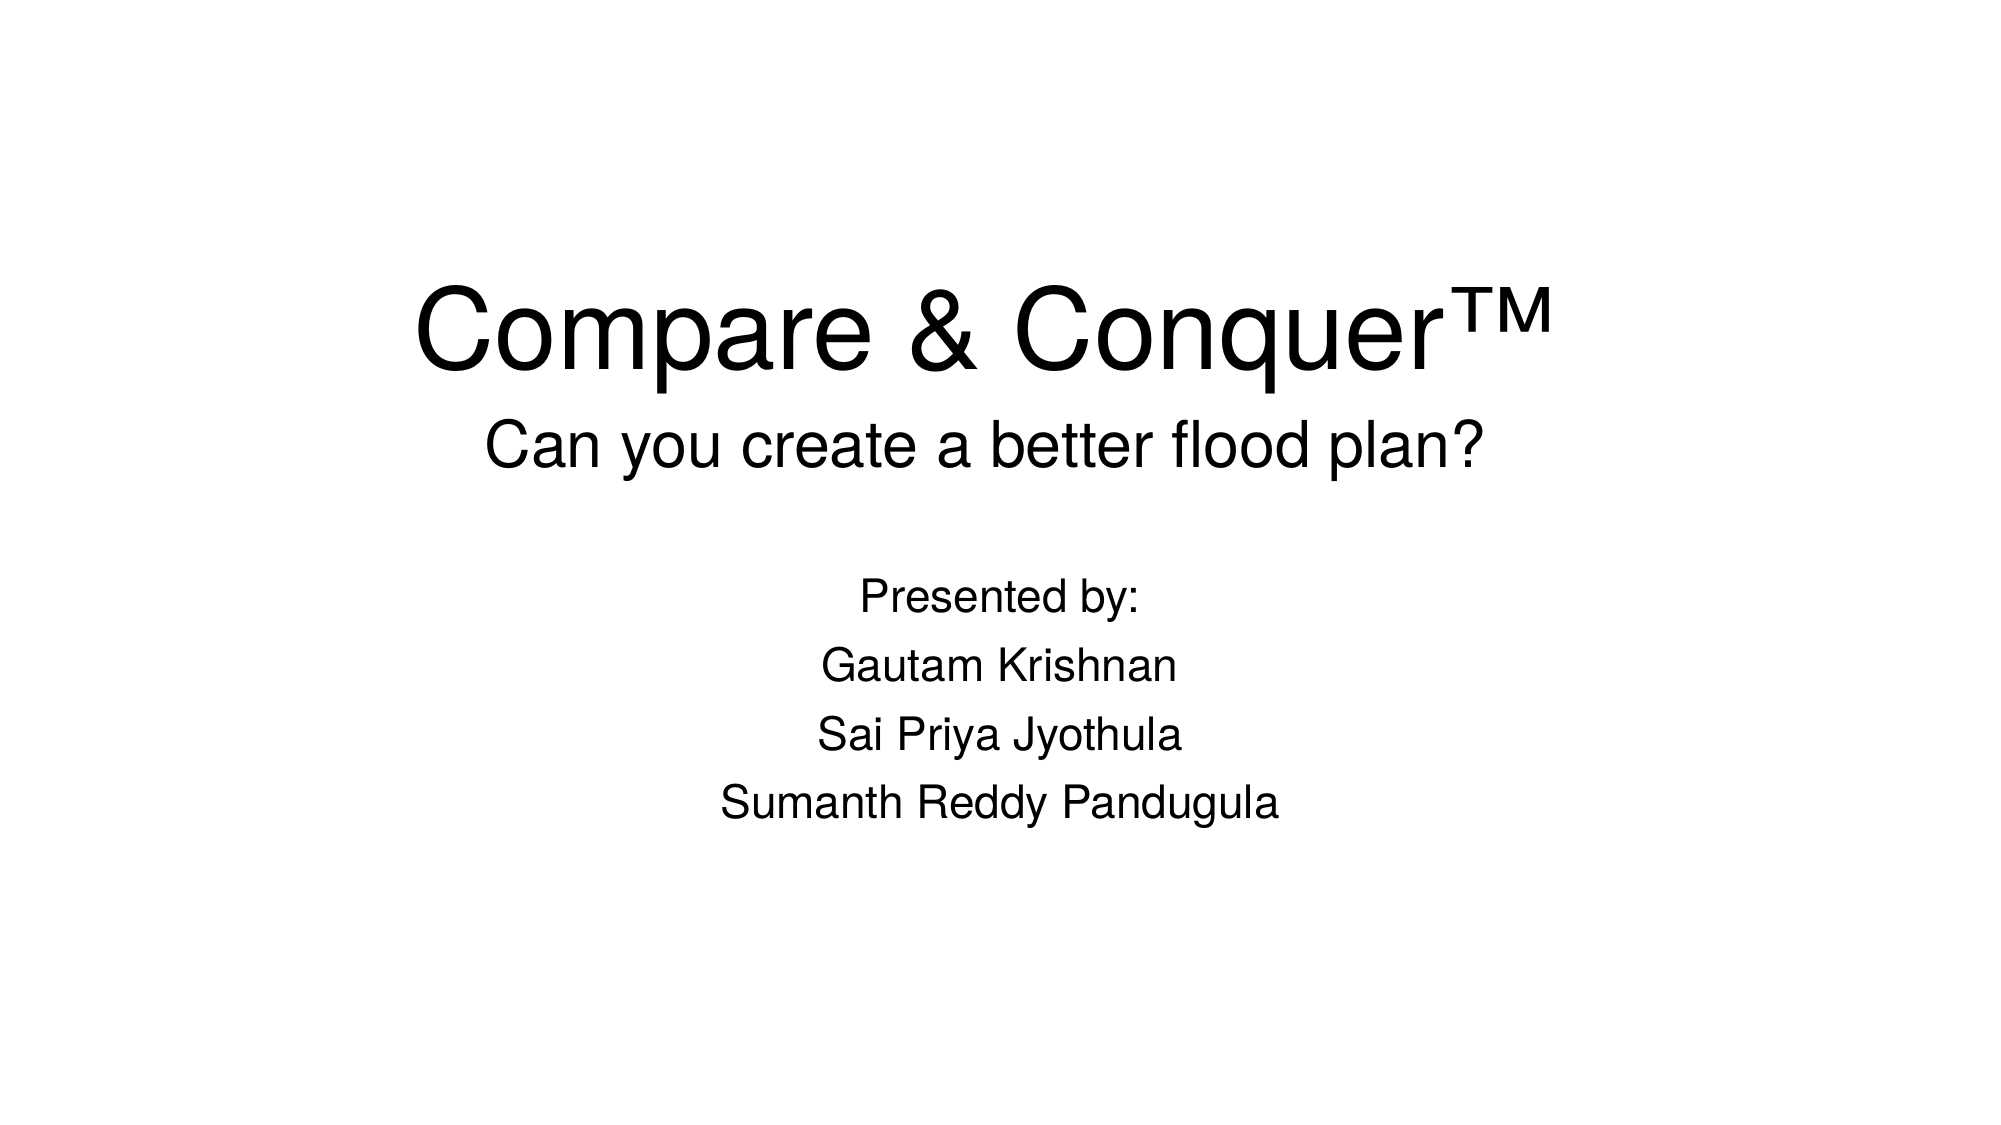

# Compare & Conquer™ Can you create a better flood plan?
Presented by:
Gautam Krishnan
Sai Priya Jyothula
Sumanth Reddy Pandugula